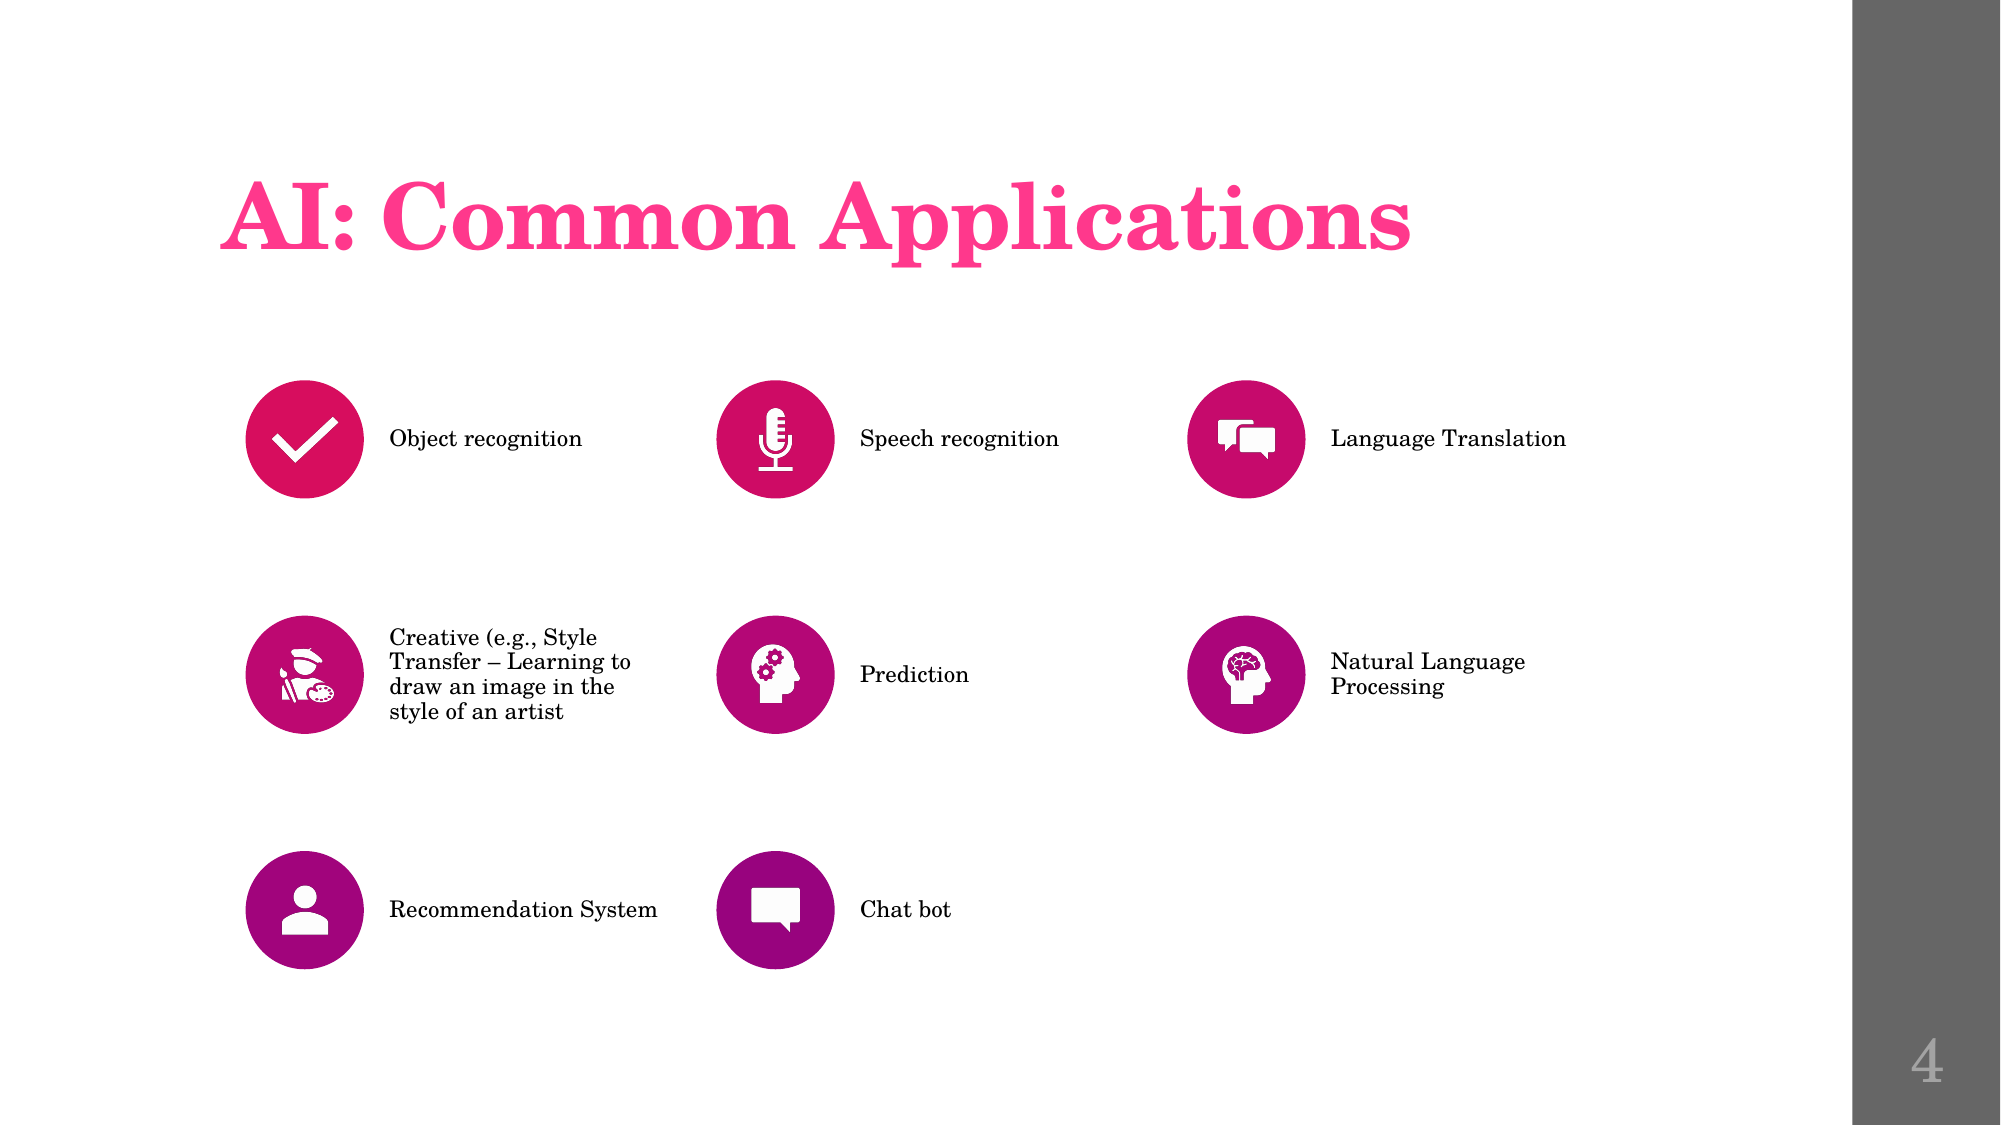

# AI: Common Applications
Object recognition
Speech recognition
Language Translation
Creative (e.g., Style Transfer – Learning to draw an image in the style of an artist
Prediction
Natural Language Processing
Recommendation System
Chat bot
4